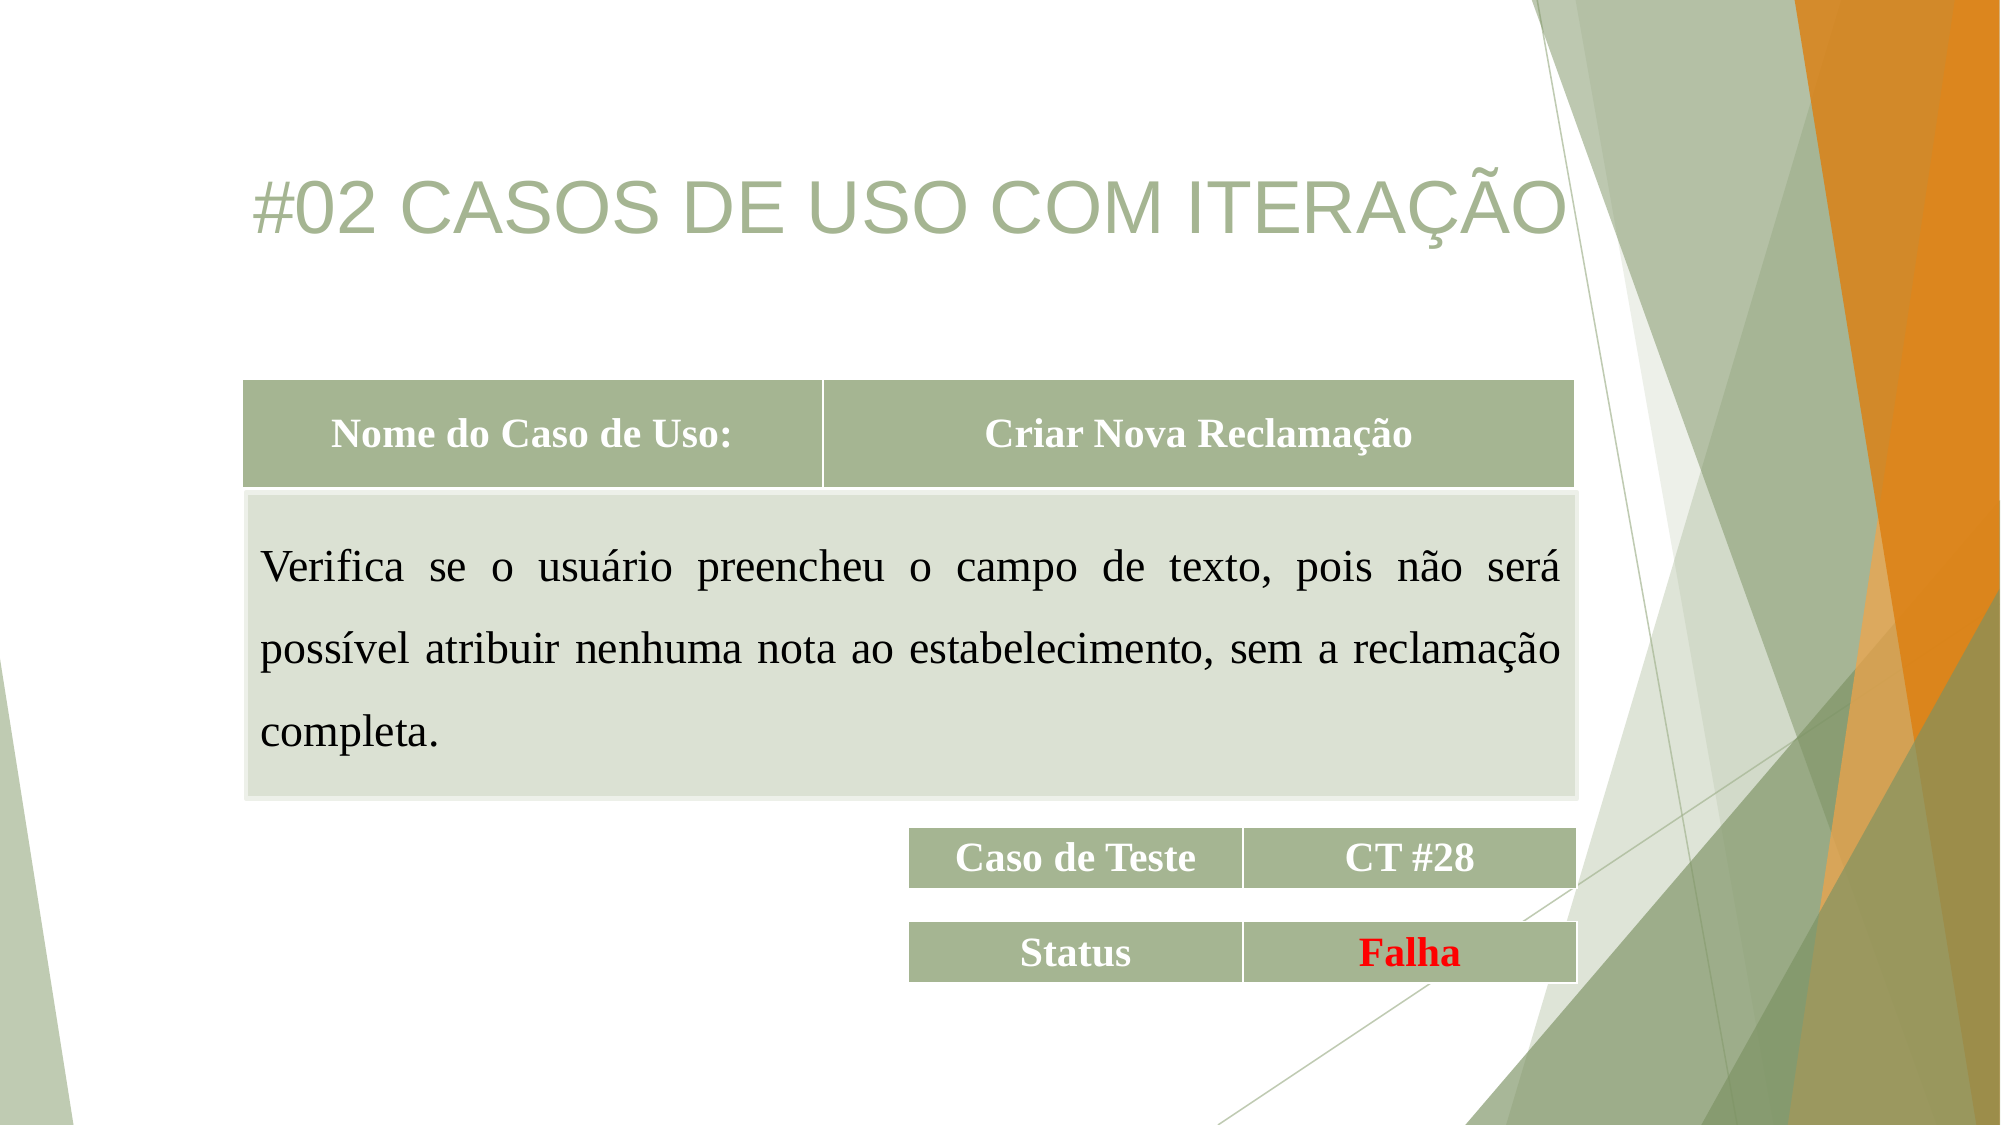

#02 CASOS DE USO COM ITERAÇÃO
| Nome do Caso de Uso: | Criar Nova Reclamação |
| --- | --- |

Verifica se o usuário preencheu o campo de texto, pois não será possível atribuir nenhuma nota ao estabelecimento, sem a reclamação completa.

| Caso de Teste | CT #28 |
| --- | --- |
| Status | Falha |
| --- | --- |